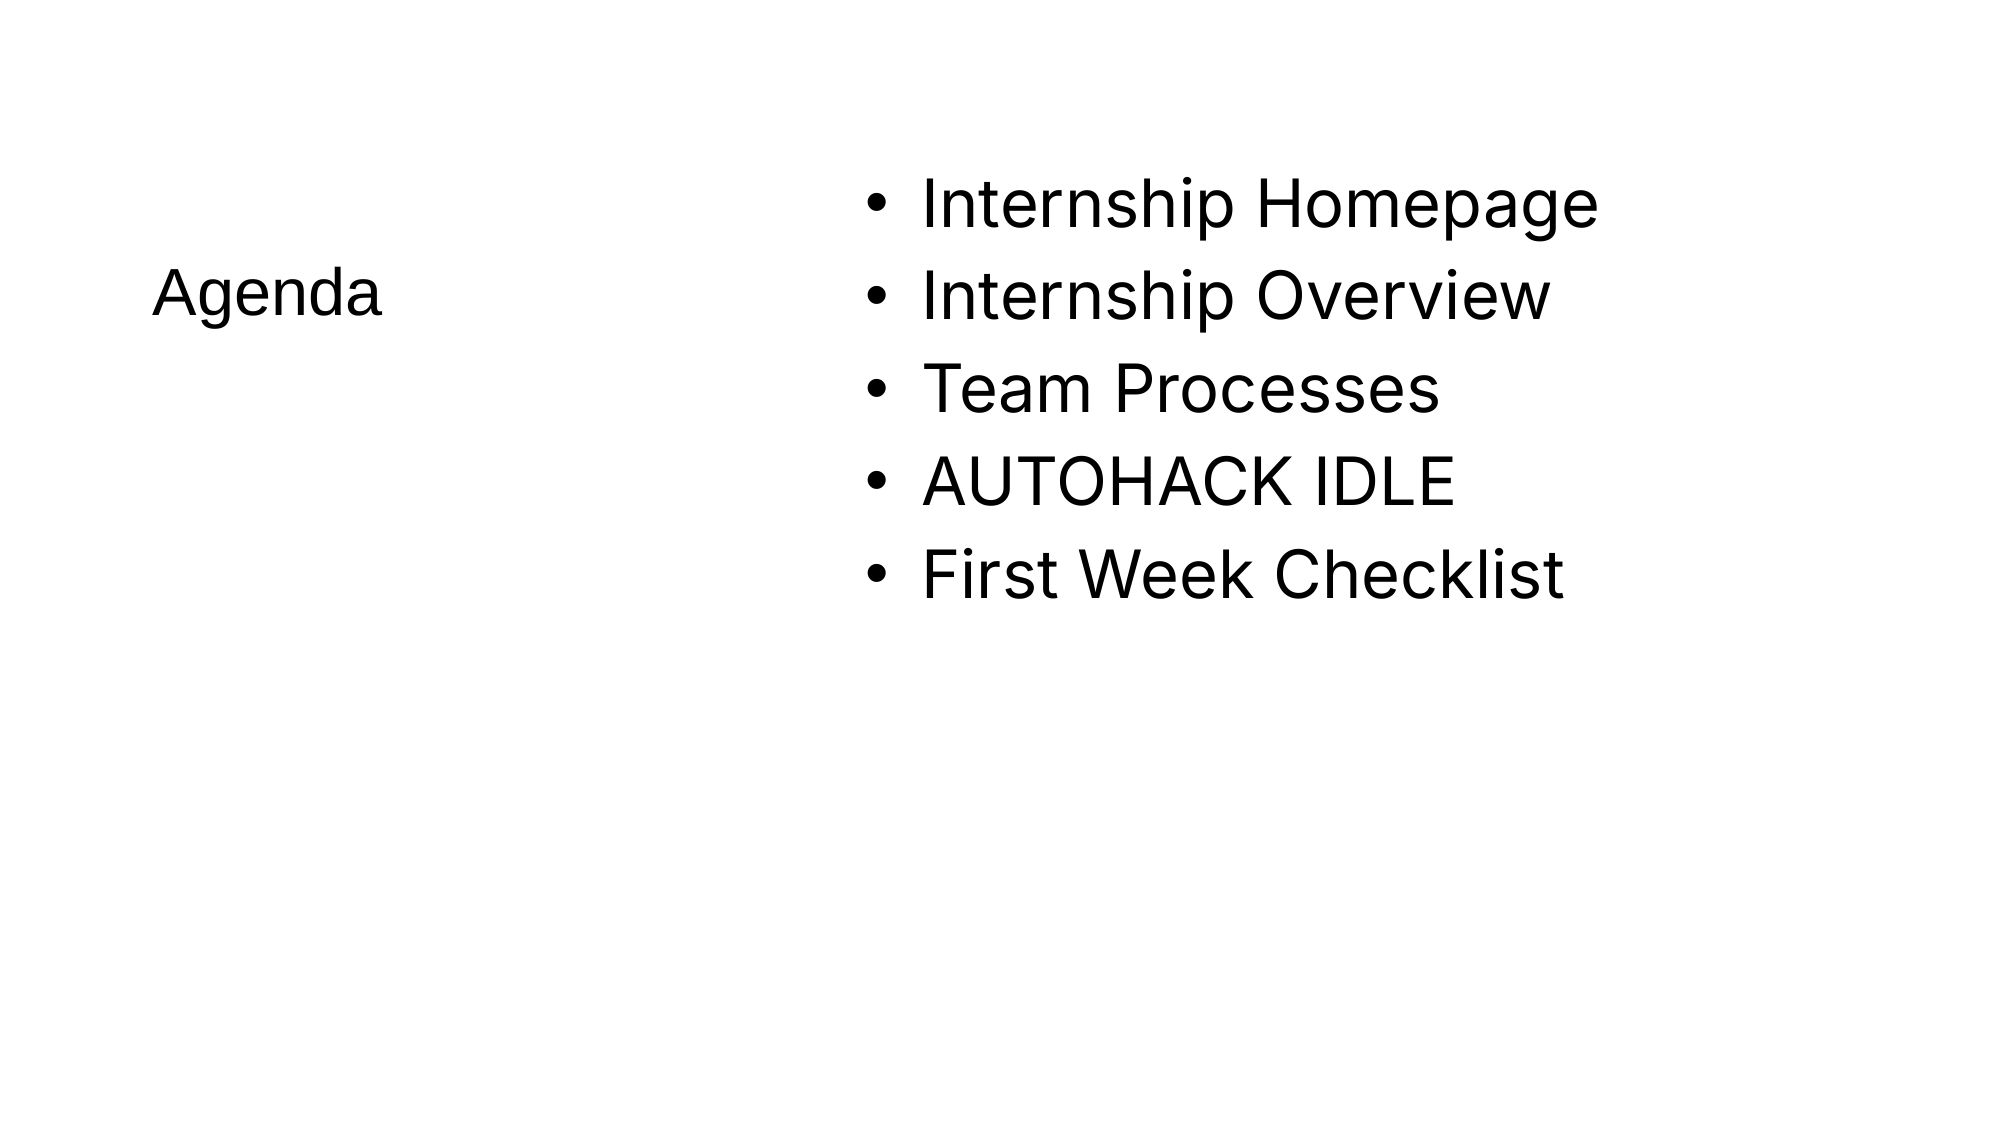

# Agenda
Internship Homepage
Internship Overview
Team Processes
AUTOHACK IDLE
First Week Checklist